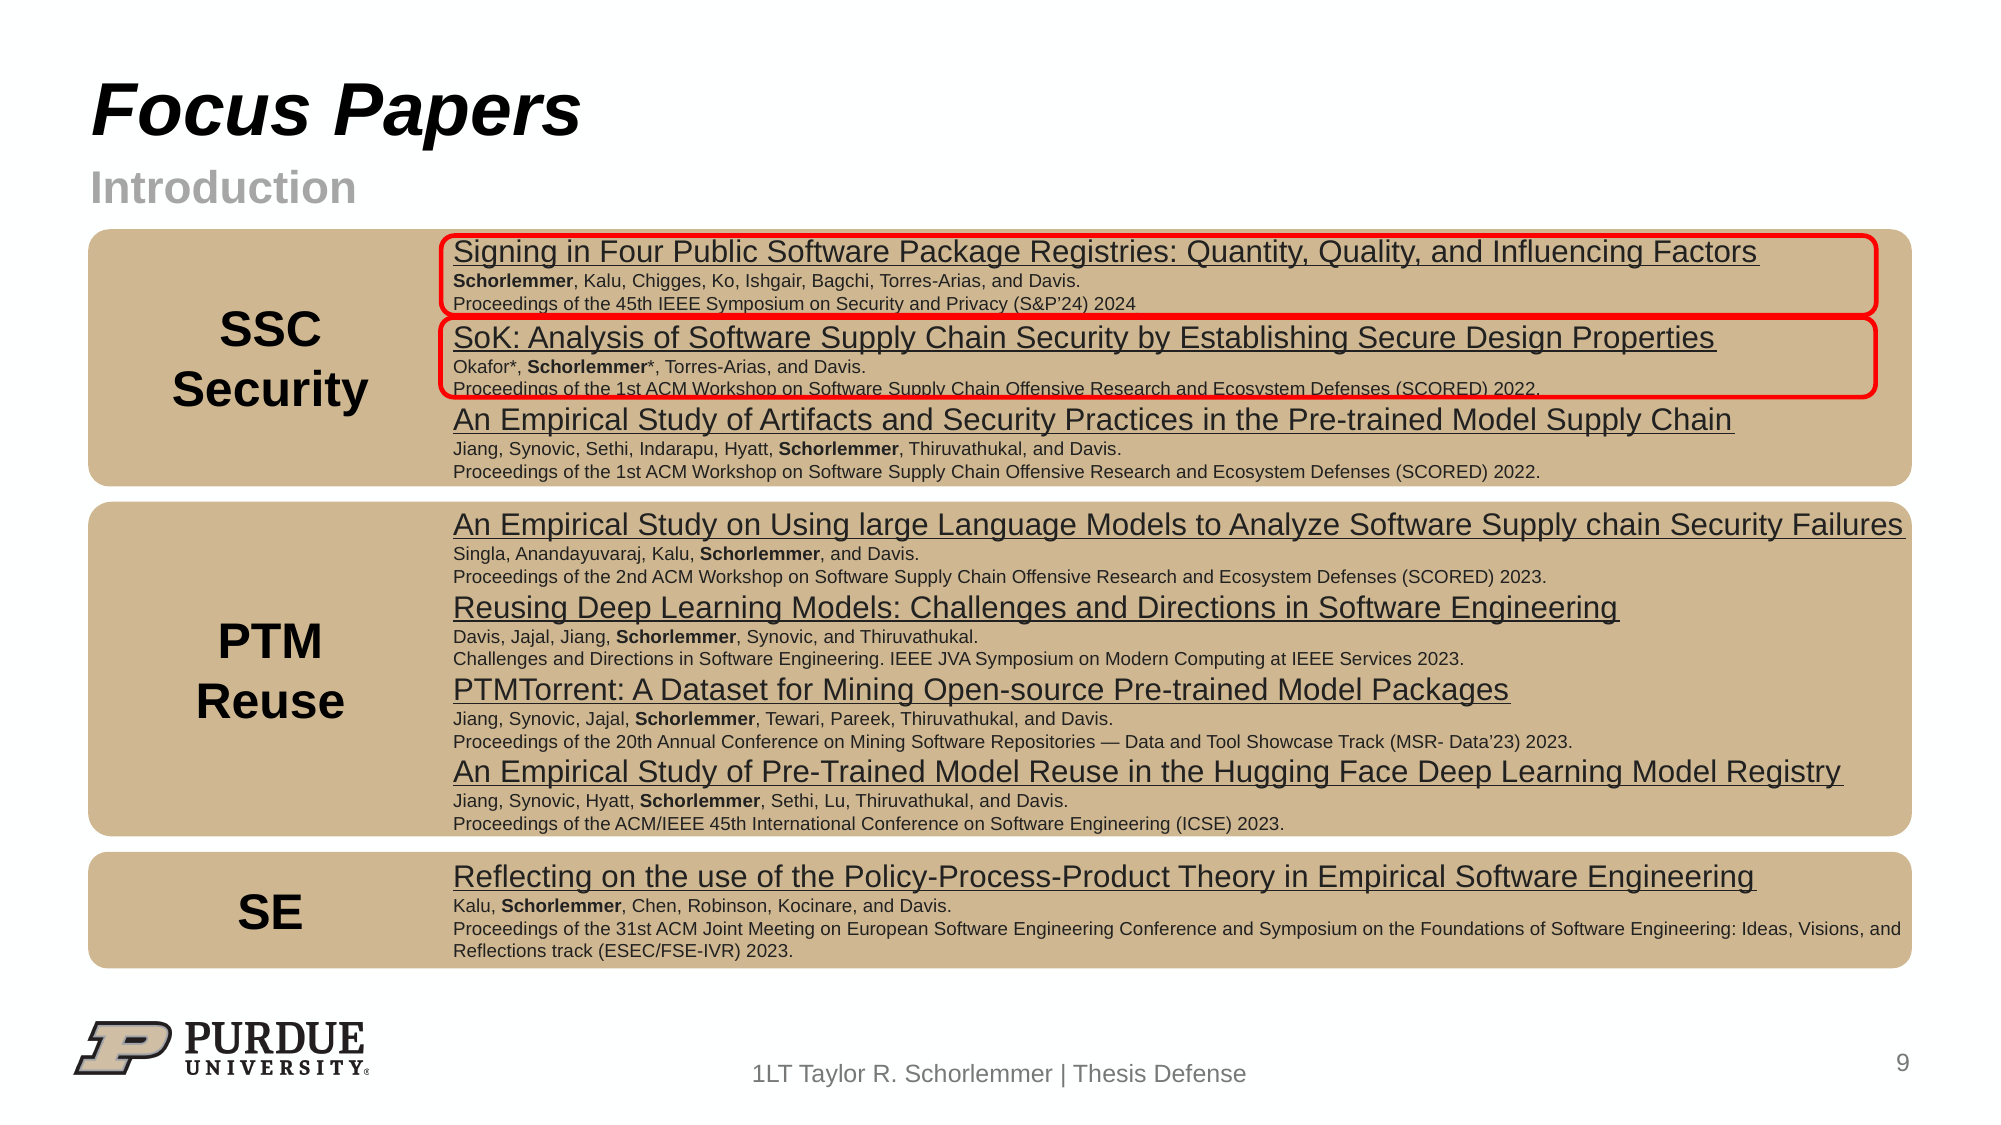

# Focus Papers
Introduction
Signing in Four Public Software Package Registries: Quantity, Quality, and Influencing Factors
Schorlemmer, Kalu, Chigges, Ko, Ishgair, Bagchi, Torres-Arias, and Davis.
Proceedings of the 45th IEEE Symposium on Security and Privacy (S&P’24) 2024.
SoK: Analysis of Software Supply Chain Security by Establishing Secure Design Properties
Okafor*, Schorlemmer*, Torres-Arias, and Davis.
Proceedings of the 1st ACM Workshop on Software Supply Chain Offensive Research and Ecosystem Defenses (SCORED) 2022.
An Empirical Study of Artifacts and Security Practices in the Pre-trained Model Supply Chain
Jiang, Synovic, Sethi, Indarapu, Hyatt, Schorlemmer, Thiruvathukal, and Davis.
Proceedings of the 1st ACM Workshop on Software Supply Chain Offensive Research and Ecosystem Defenses (SCORED) 2022.

An Empirical Study on Using large Language Models to Analyze Software Supply chain Security Failures
Singla, Anandayuvaraj, Kalu, Schorlemmer, and Davis.
Proceedings of the 2nd ACM Workshop on Software Supply Chain Offensive Research and Ecosystem Defenses (SCORED) 2023.
Reusing Deep Learning Models: Challenges and Directions in Software Engineering
Davis, Jajal, Jiang, Schorlemmer, Synovic, and Thiruvathukal.
Challenges and Directions in Software Engineering. IEEE JVA Symposium on Modern Computing at IEEE Services 2023.
PTMTorrent: A Dataset for Mining Open-source Pre-trained Model Packages
Jiang, Synovic, Jajal, Schorlemmer, Tewari, Pareek, Thiruvathukal, and Davis.
Proceedings of the 20th Annual Conference on Mining Software Repositories — Data and Tool Showcase Track (MSR- Data’23) 2023.
An Empirical Study of Pre-Trained Model Reuse in the Hugging Face Deep Learning Model Registry
Jiang, Synovic, Hyatt, Schorlemmer, Sethi, Lu, Thiruvathukal, and Davis.
Proceedings of the ACM/IEEE 45th International Conference on Software Engineering (ICSE) 2023.

Reflecting on the use of the Policy-Process-Product Theory in Empirical Software Engineering
Kalu, Schorlemmer, Chen, Robinson, Kocinare, and Davis.
Proceedings of the 31st ACM Joint Meeting on European Software Engineering Conference and Symposium on the Foundations of Software Engineering: Ideas, Visions, and Reflections track (ESEC/FSE-IVR) 2023.

SSC
Security

PTM
Reuse

SE
9
1LT Taylor R. Schorlemmer | Thesis Defense